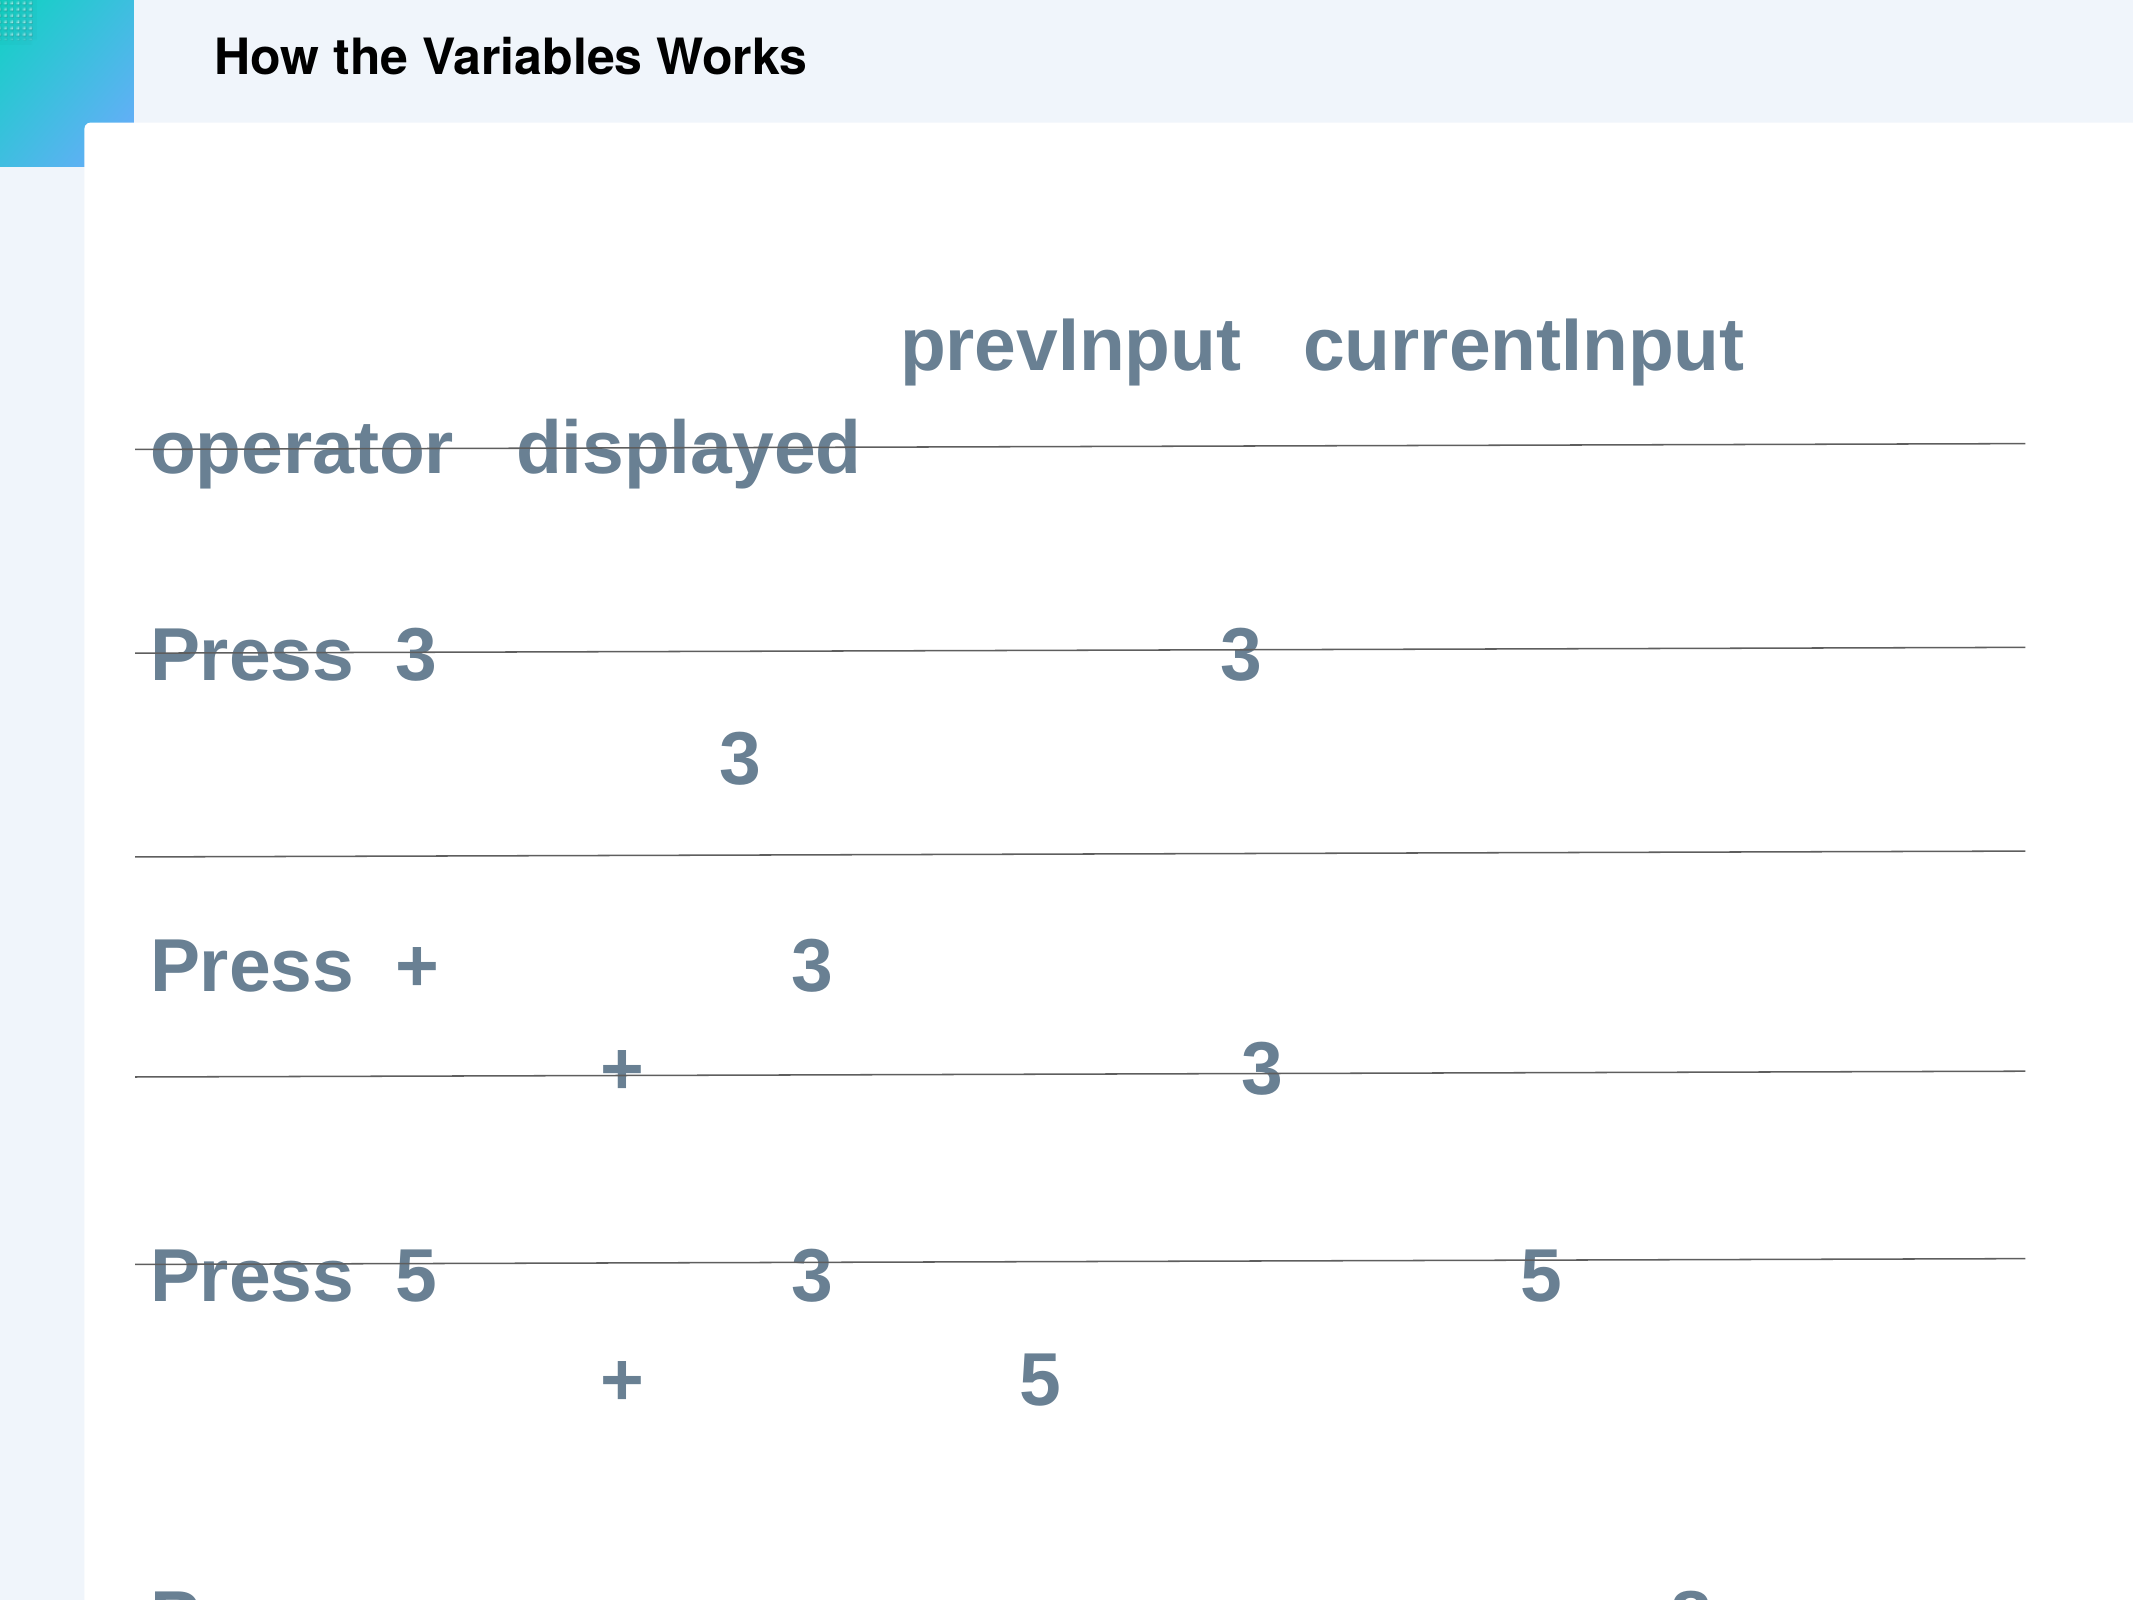

# How the Variables Works

					prevInput   currentInput   operator   displayed

Press  3                        		 3							             3

Press  +			  3											+				  3

Press  5			  3					 5						+	             5

Press  =									 8							             8